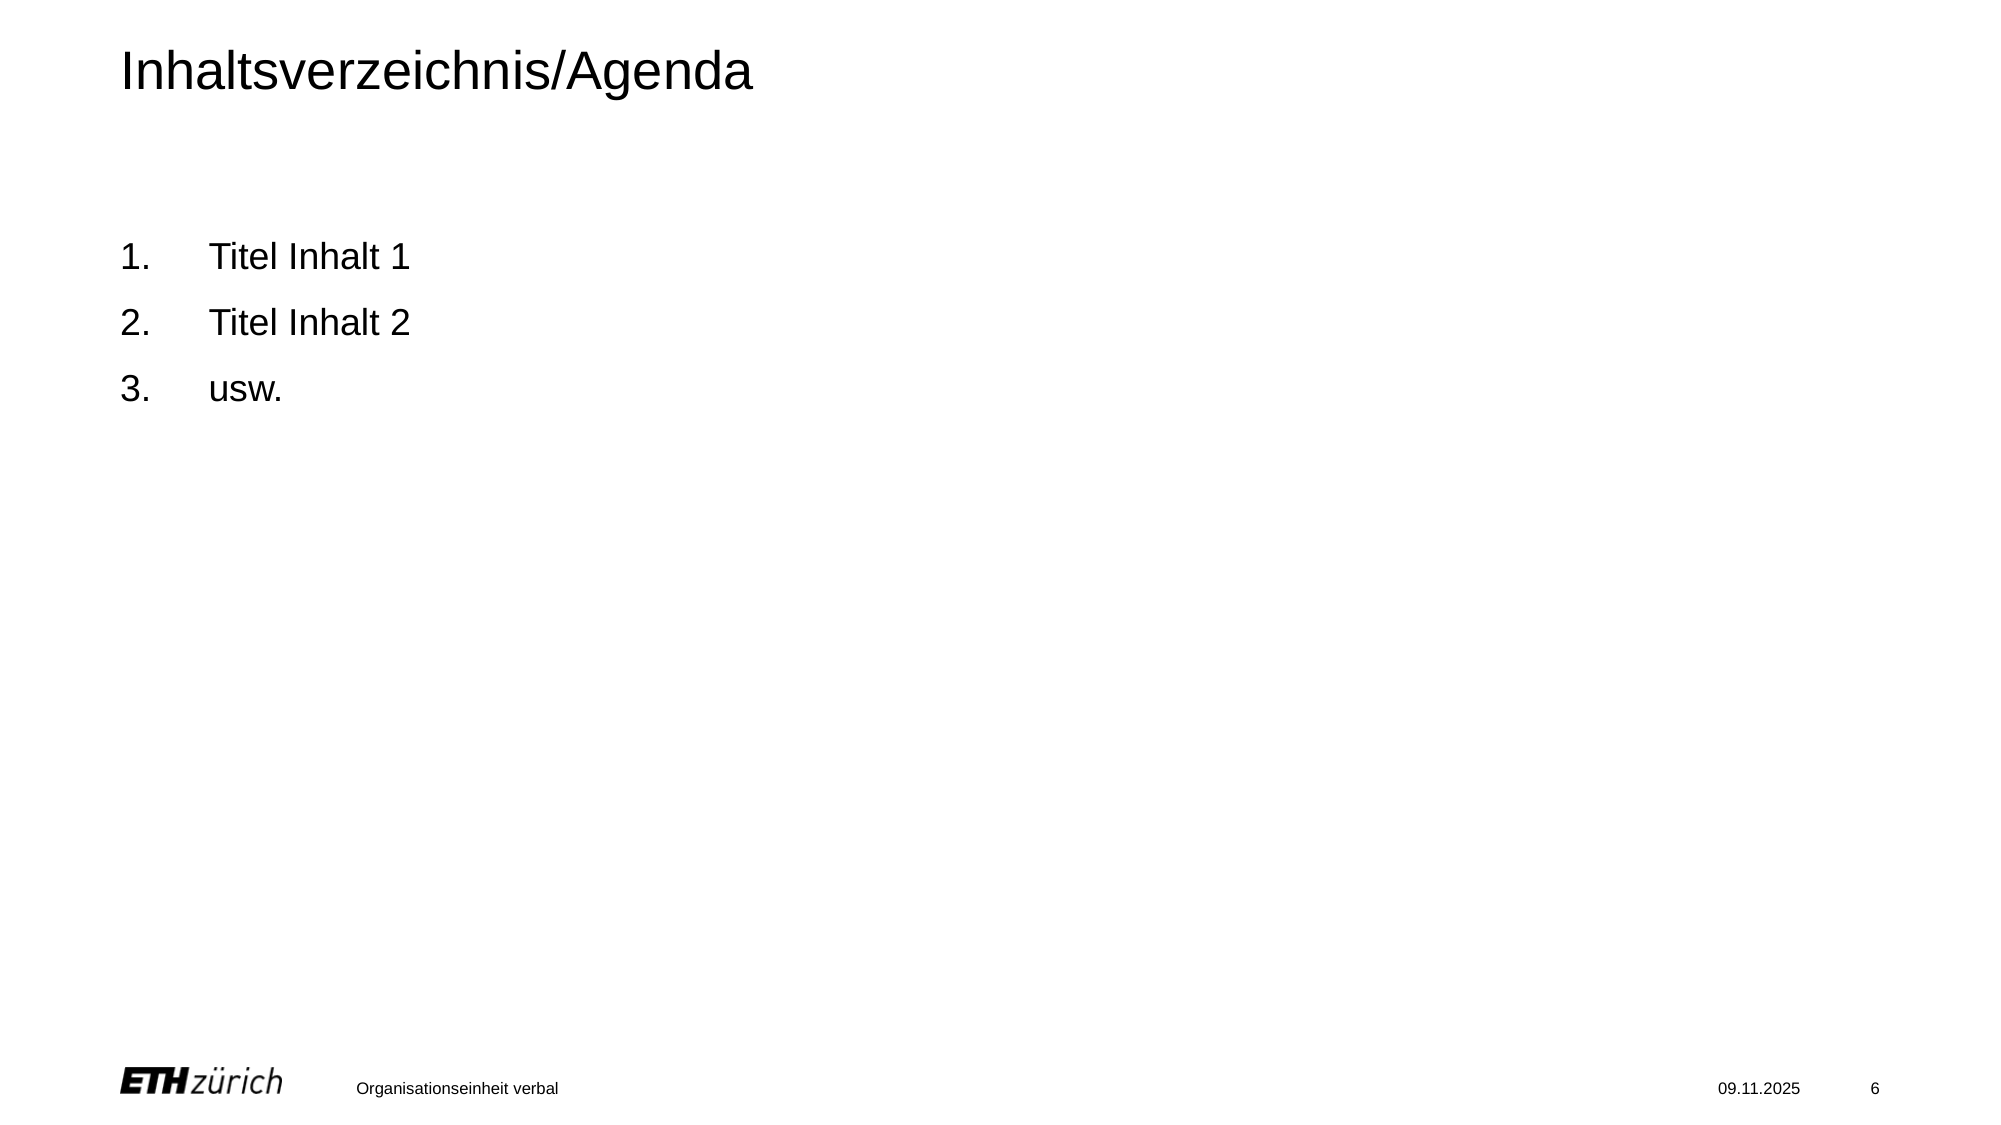

# Inhaltsverzeichnis/Agenda
Titel Inhalt 1
Titel Inhalt 2
usw.
Organisationseinheit verbal
09.11.2025
6